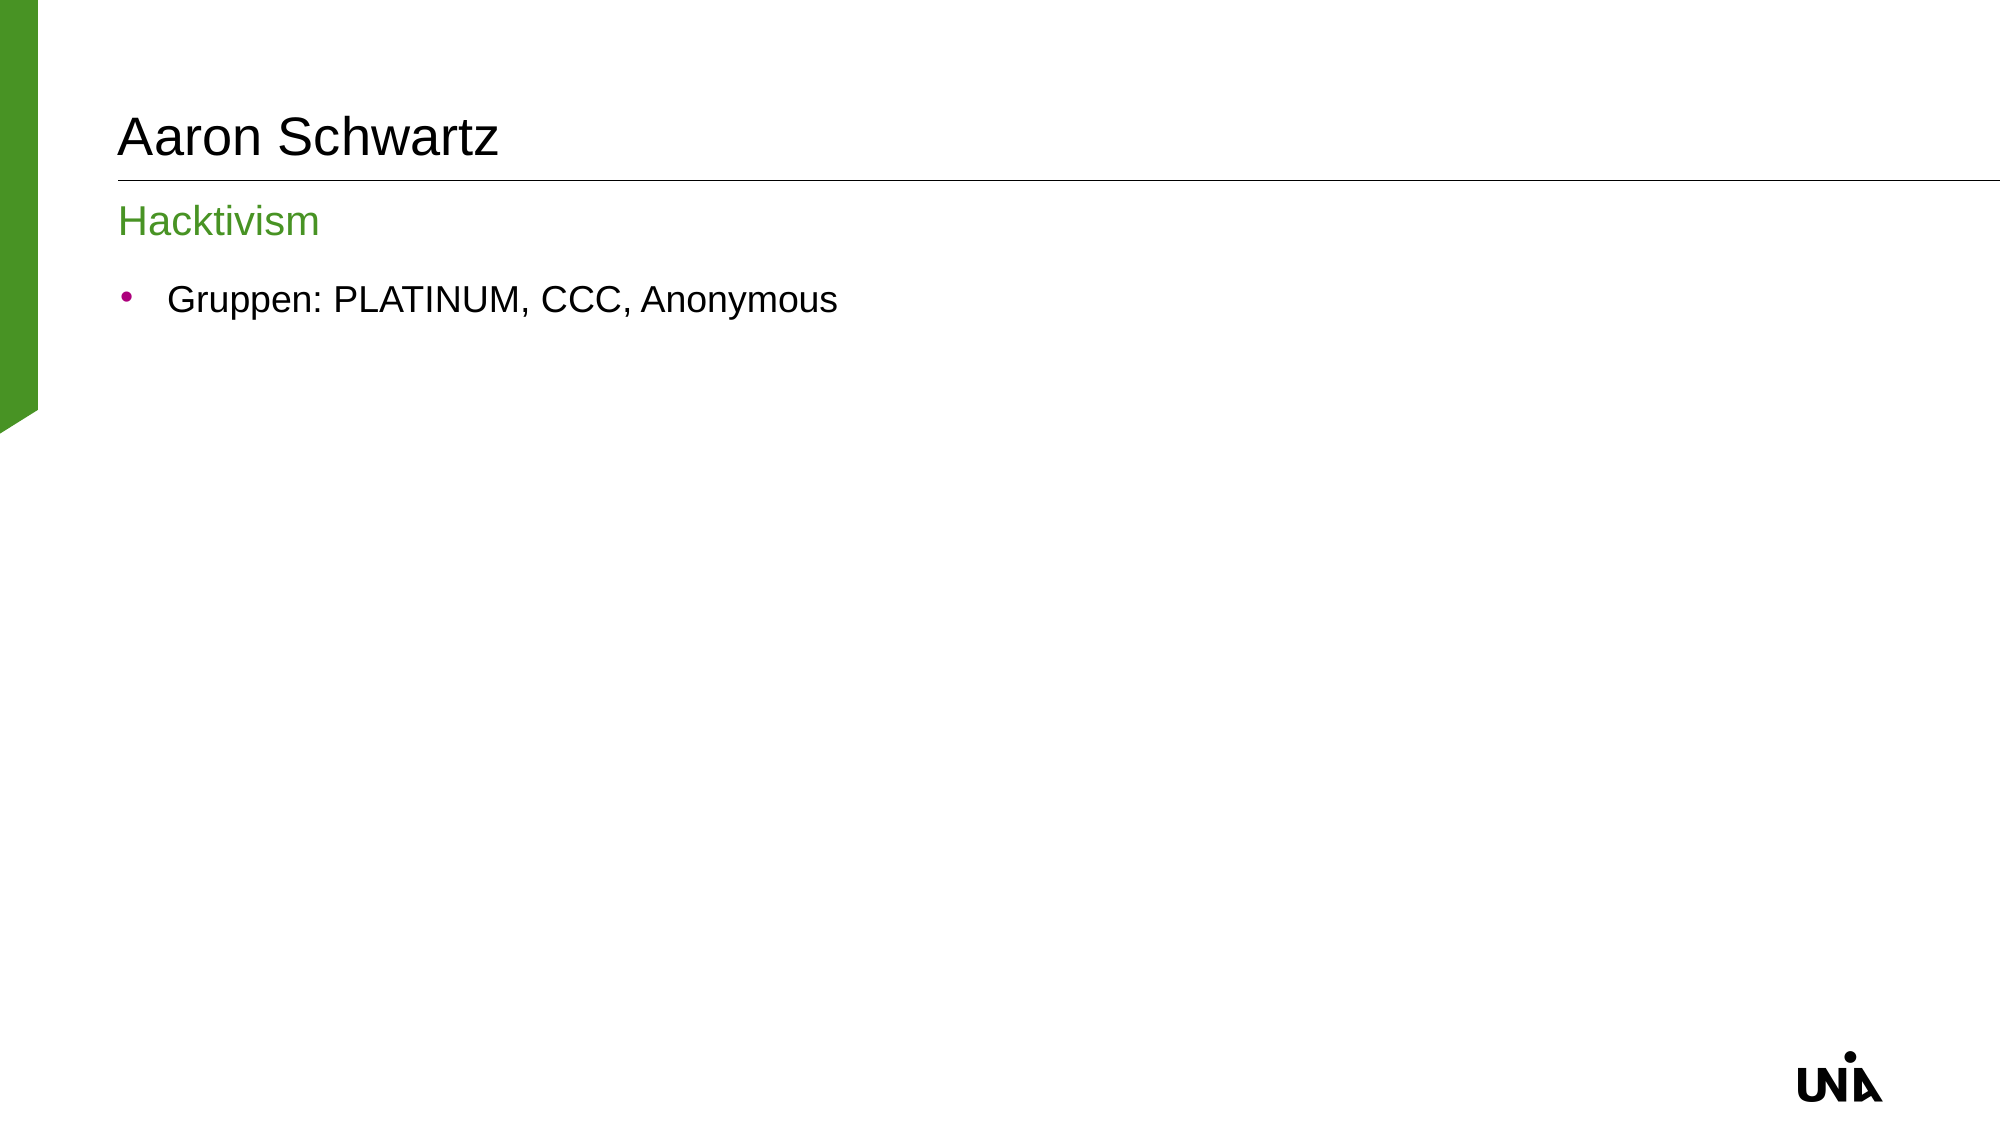

# Aaron Schwartz
Hacktivism
Gruppen: PLATINUM, CCC, Anonymous